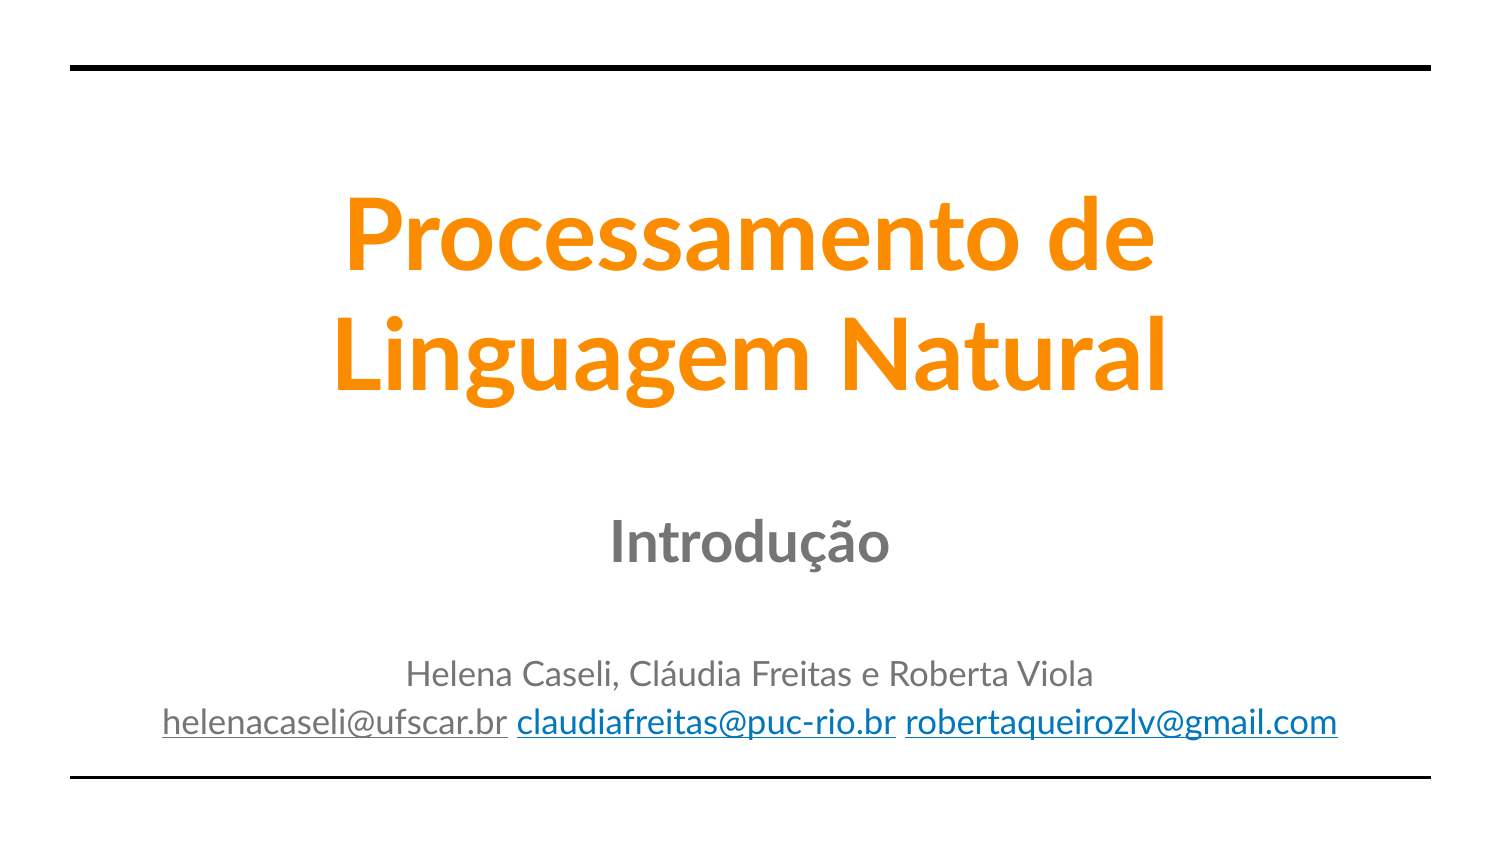

Processamento de Linguagem Natural
Introdução

Helena Caseli, Cláudia Freitas e Roberta Viola
helenacaseli@ufscar.br claudiafreitas@puc-rio.br robertaqueirozlv@gmail.com